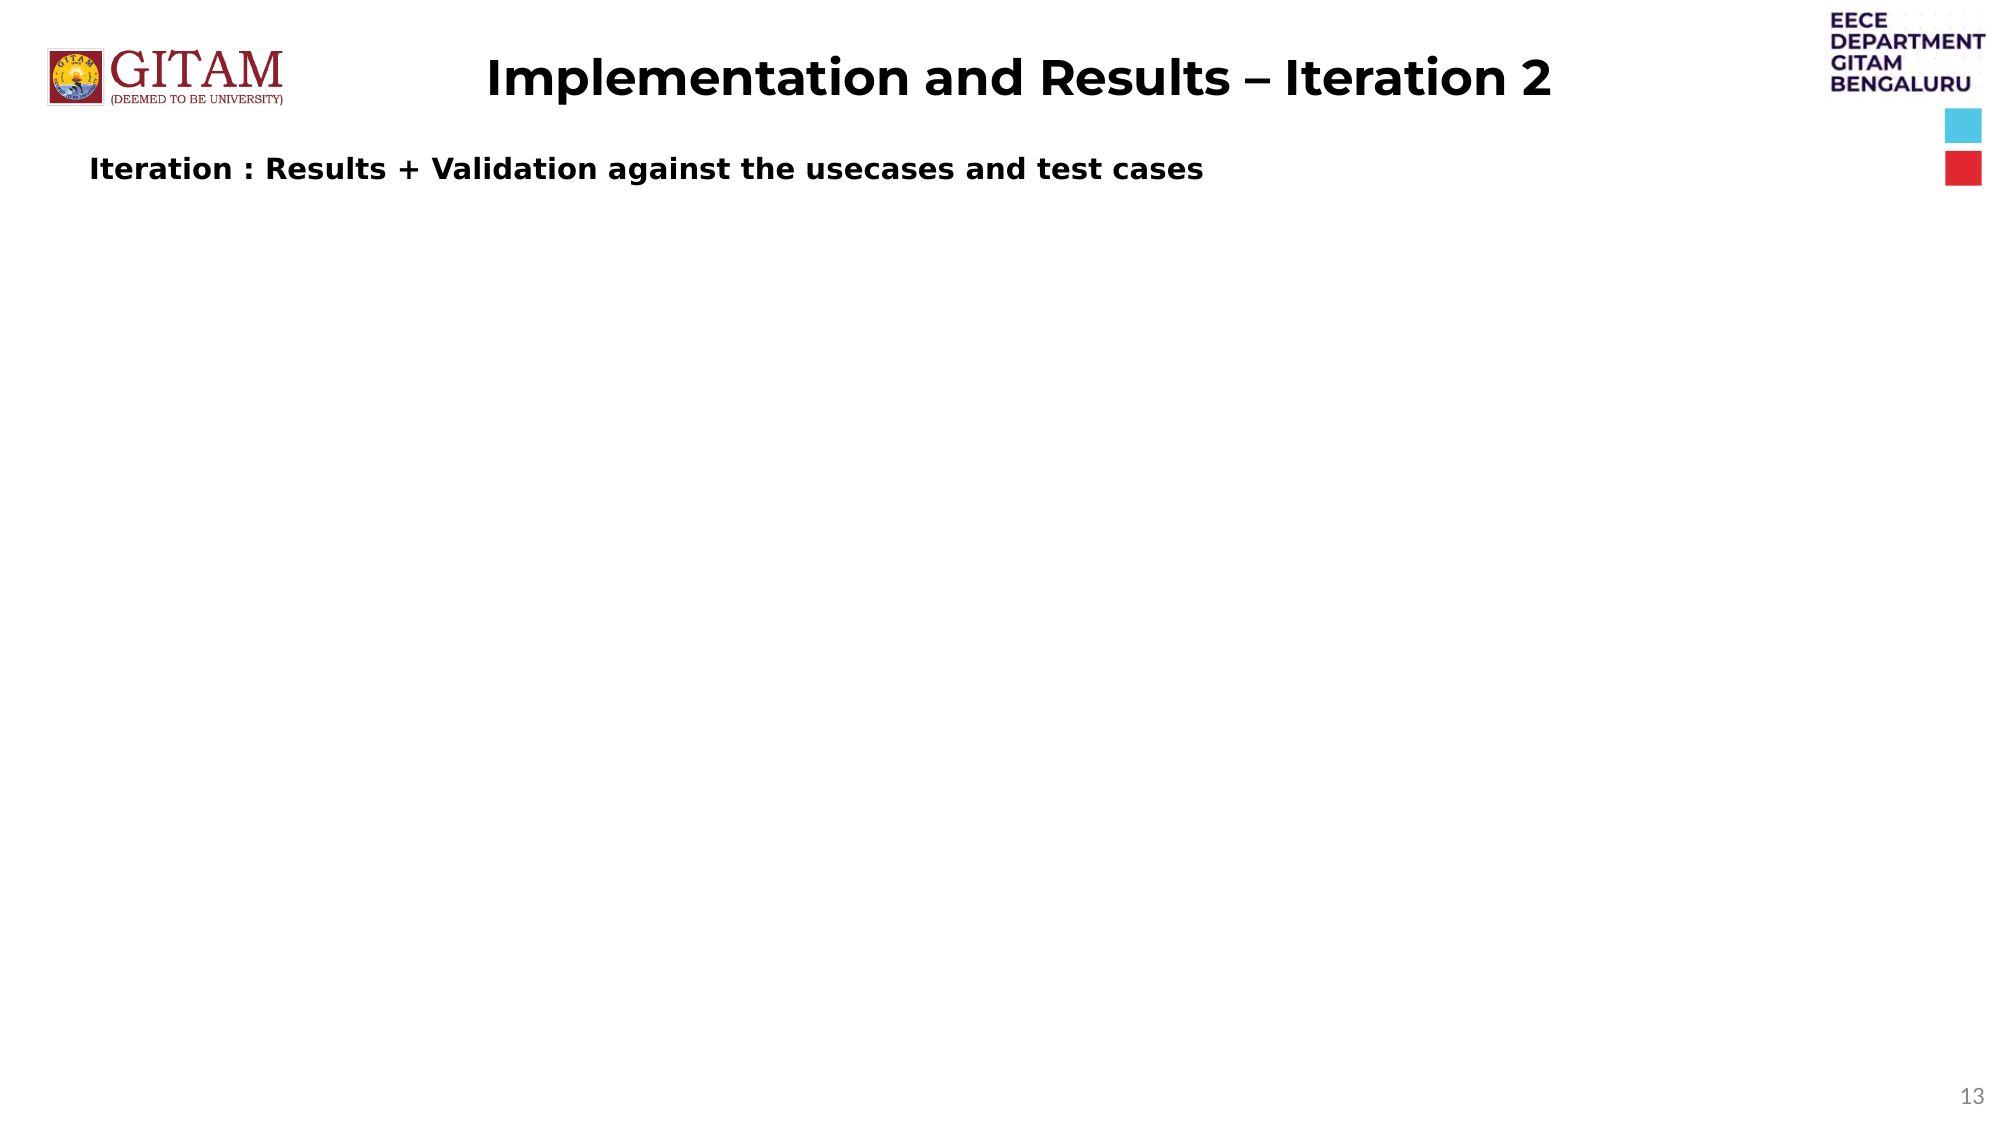

Implementation and Results – Iteration 2
Iteration : Results + Validation against the usecases and test cases

13